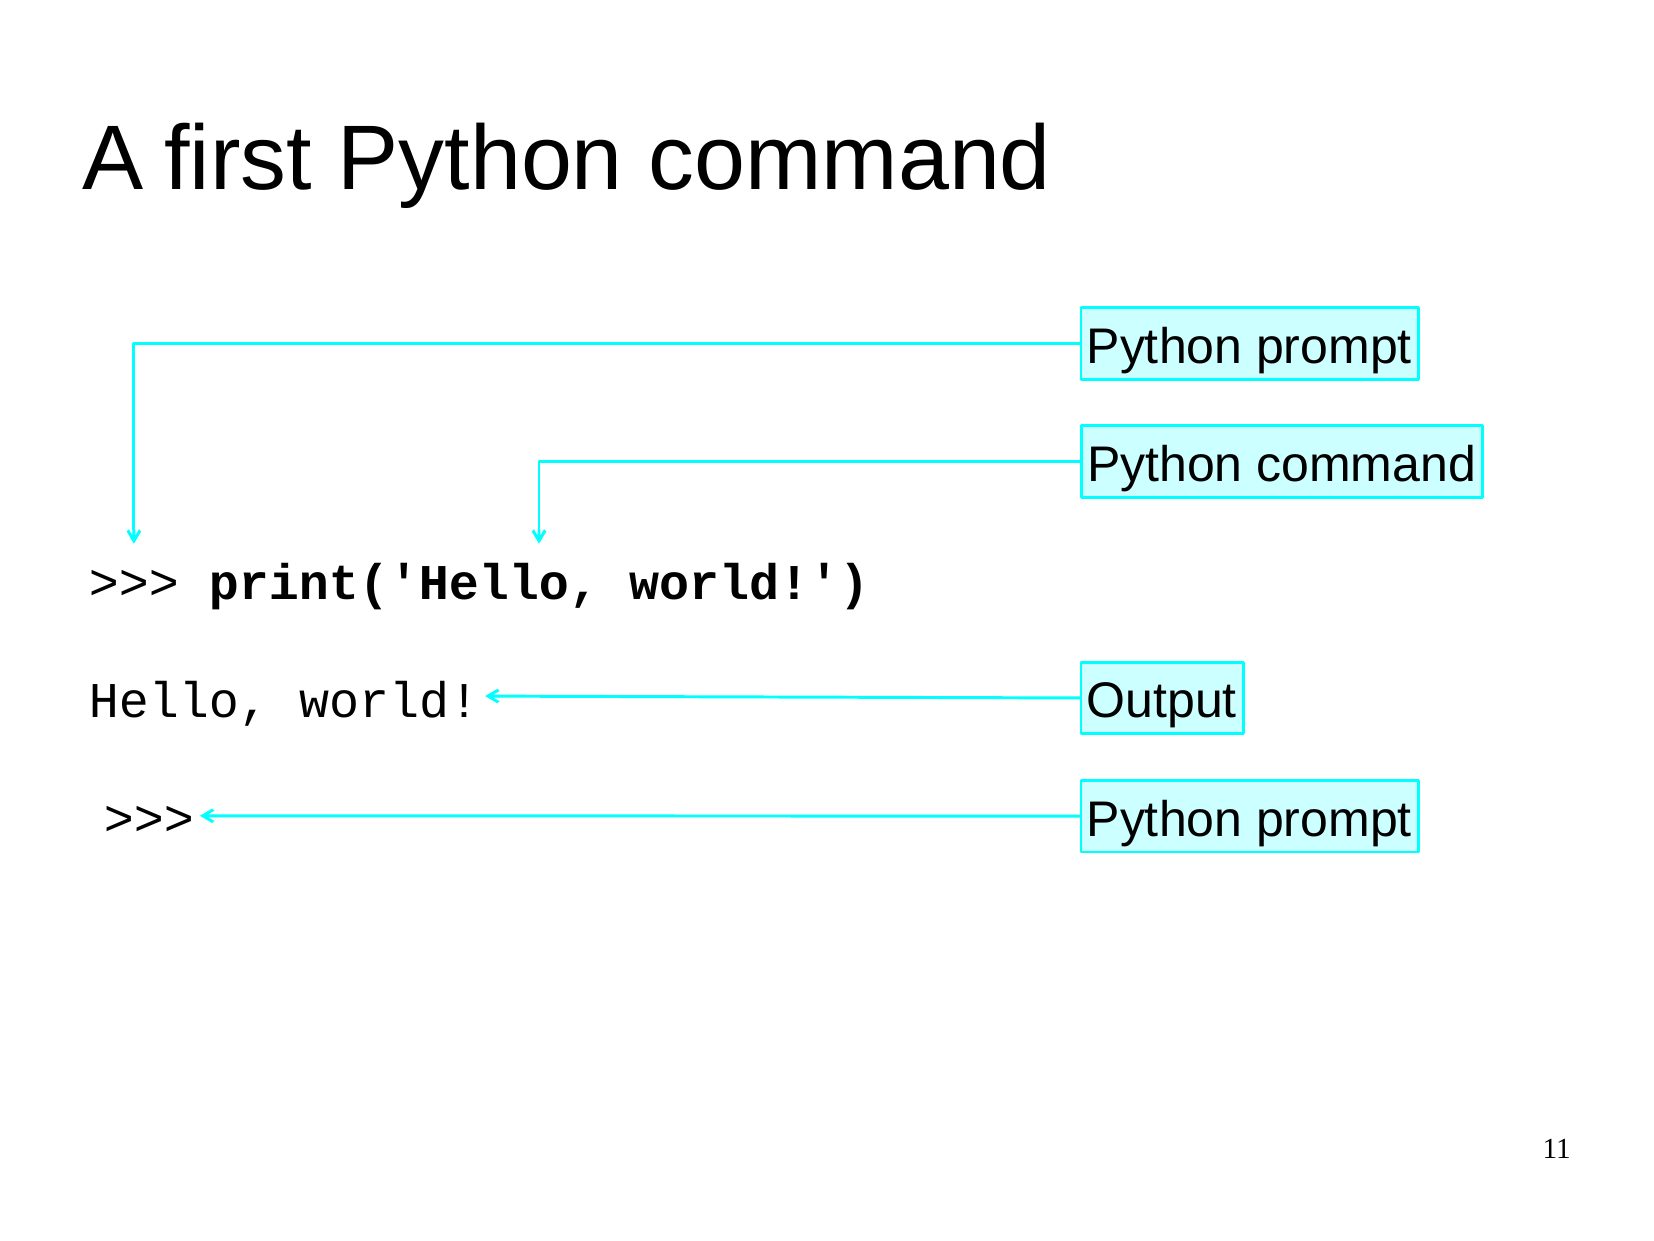

A first Python command
Python prompt
Python command
>>>
print('Hello, world!')
Hello, world!
Output
>>>
Python prompt
11